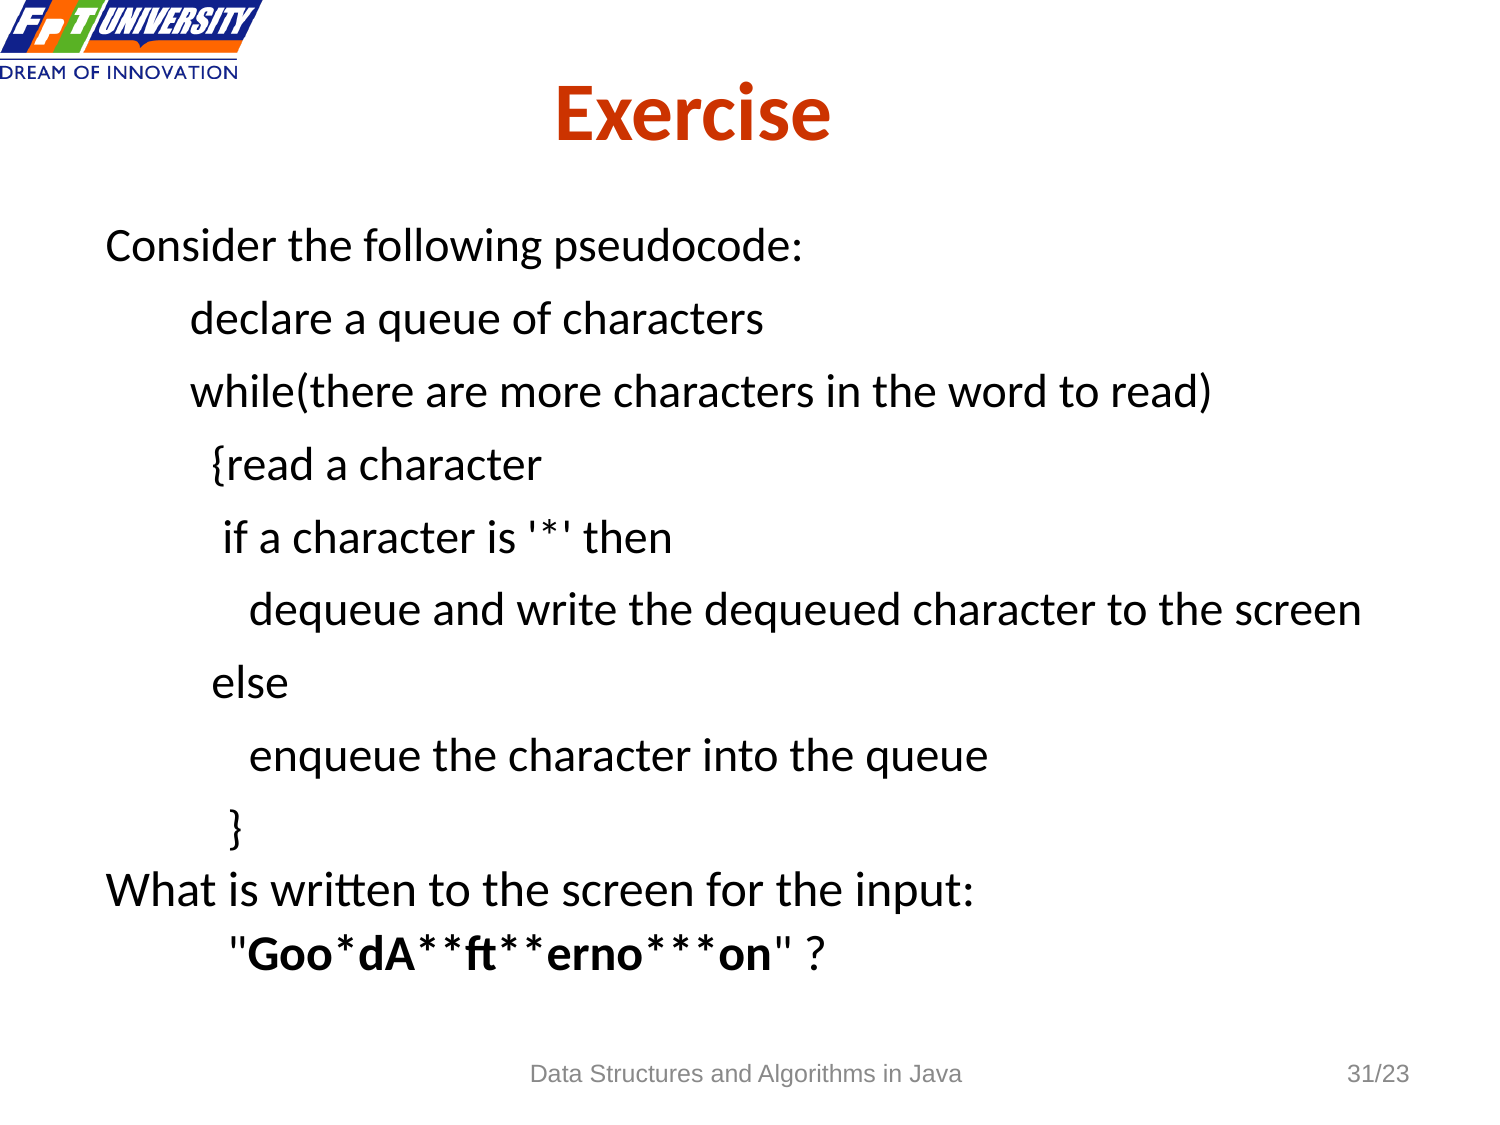

# Exercise
Consider the following pseudocode:
declare a queue of characters
while(there are more characters in the word to read)
  {read a character
   if a character is '*' then
  dequeue and write the dequeued character to the screen
  else
  enqueue the character into the queue
}
What is written to the screen for the input:
"Goo*dA**ft**erno***on" ?
Data Structures and Algorithms in Java
31/23